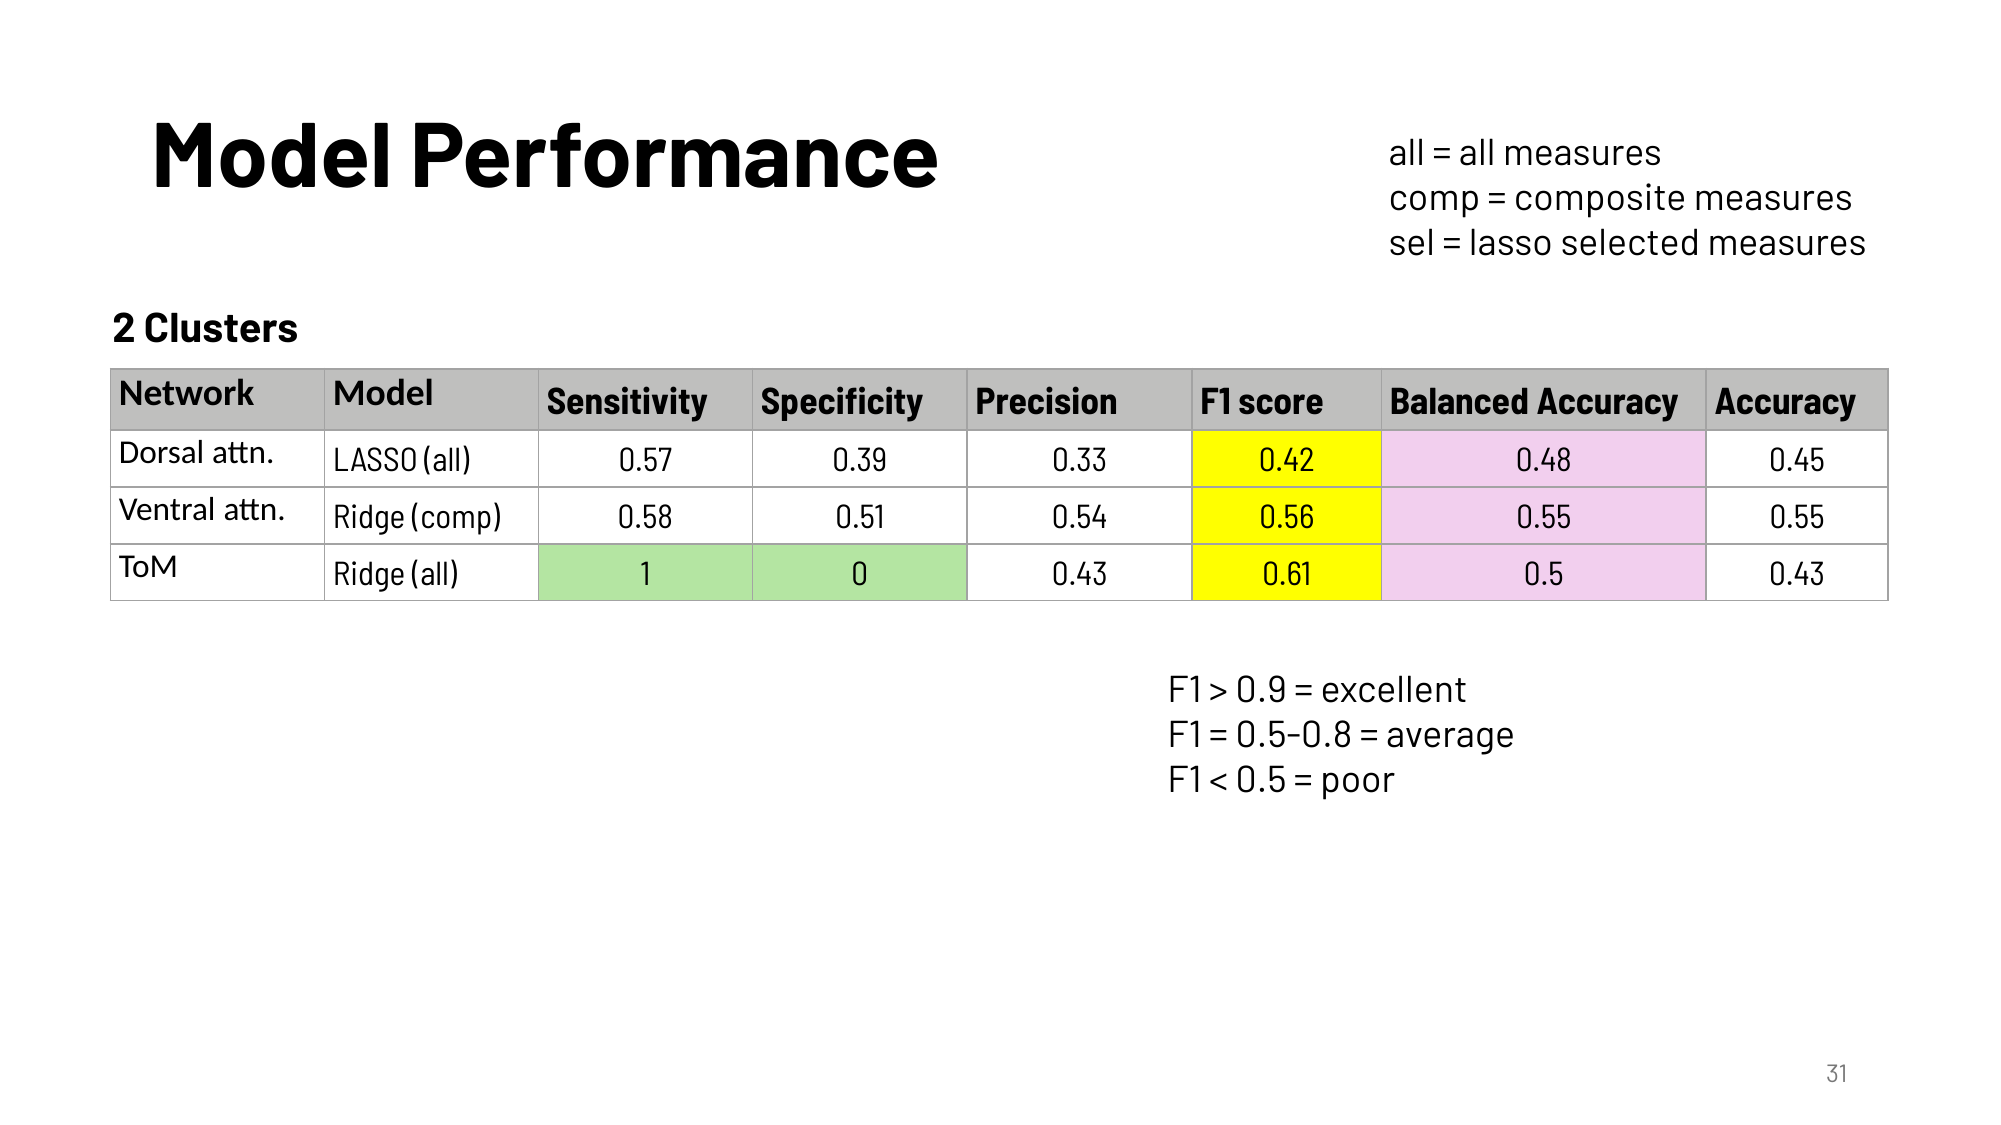

# Model Performance
all = all measures
comp = composite measures
sel = lasso selected measures
2 Clusters
| Network | Model | Sensitivity | Specificity | Precision | F1 score | Balanced Accuracy | Accuracy |
| --- | --- | --- | --- | --- | --- | --- | --- |
| Dorsal attn. | LASSO (all) | 0.57 | 0.39 | 0.33 | 0.42 | 0.48 | 0.45 |
| Ventral attn. | Ridge (comp) | 0.58 | 0.51 | 0.54 | 0.56 | 0.55 | 0.55 |
| ToM | Ridge (all) | 1 | 0 | 0.43 | 0.61 | 0.5 | 0.43 |
F1 > 0.9 = excellent
F1 = 0.5-0.8 = average
F1 < 0.5 = poor

31